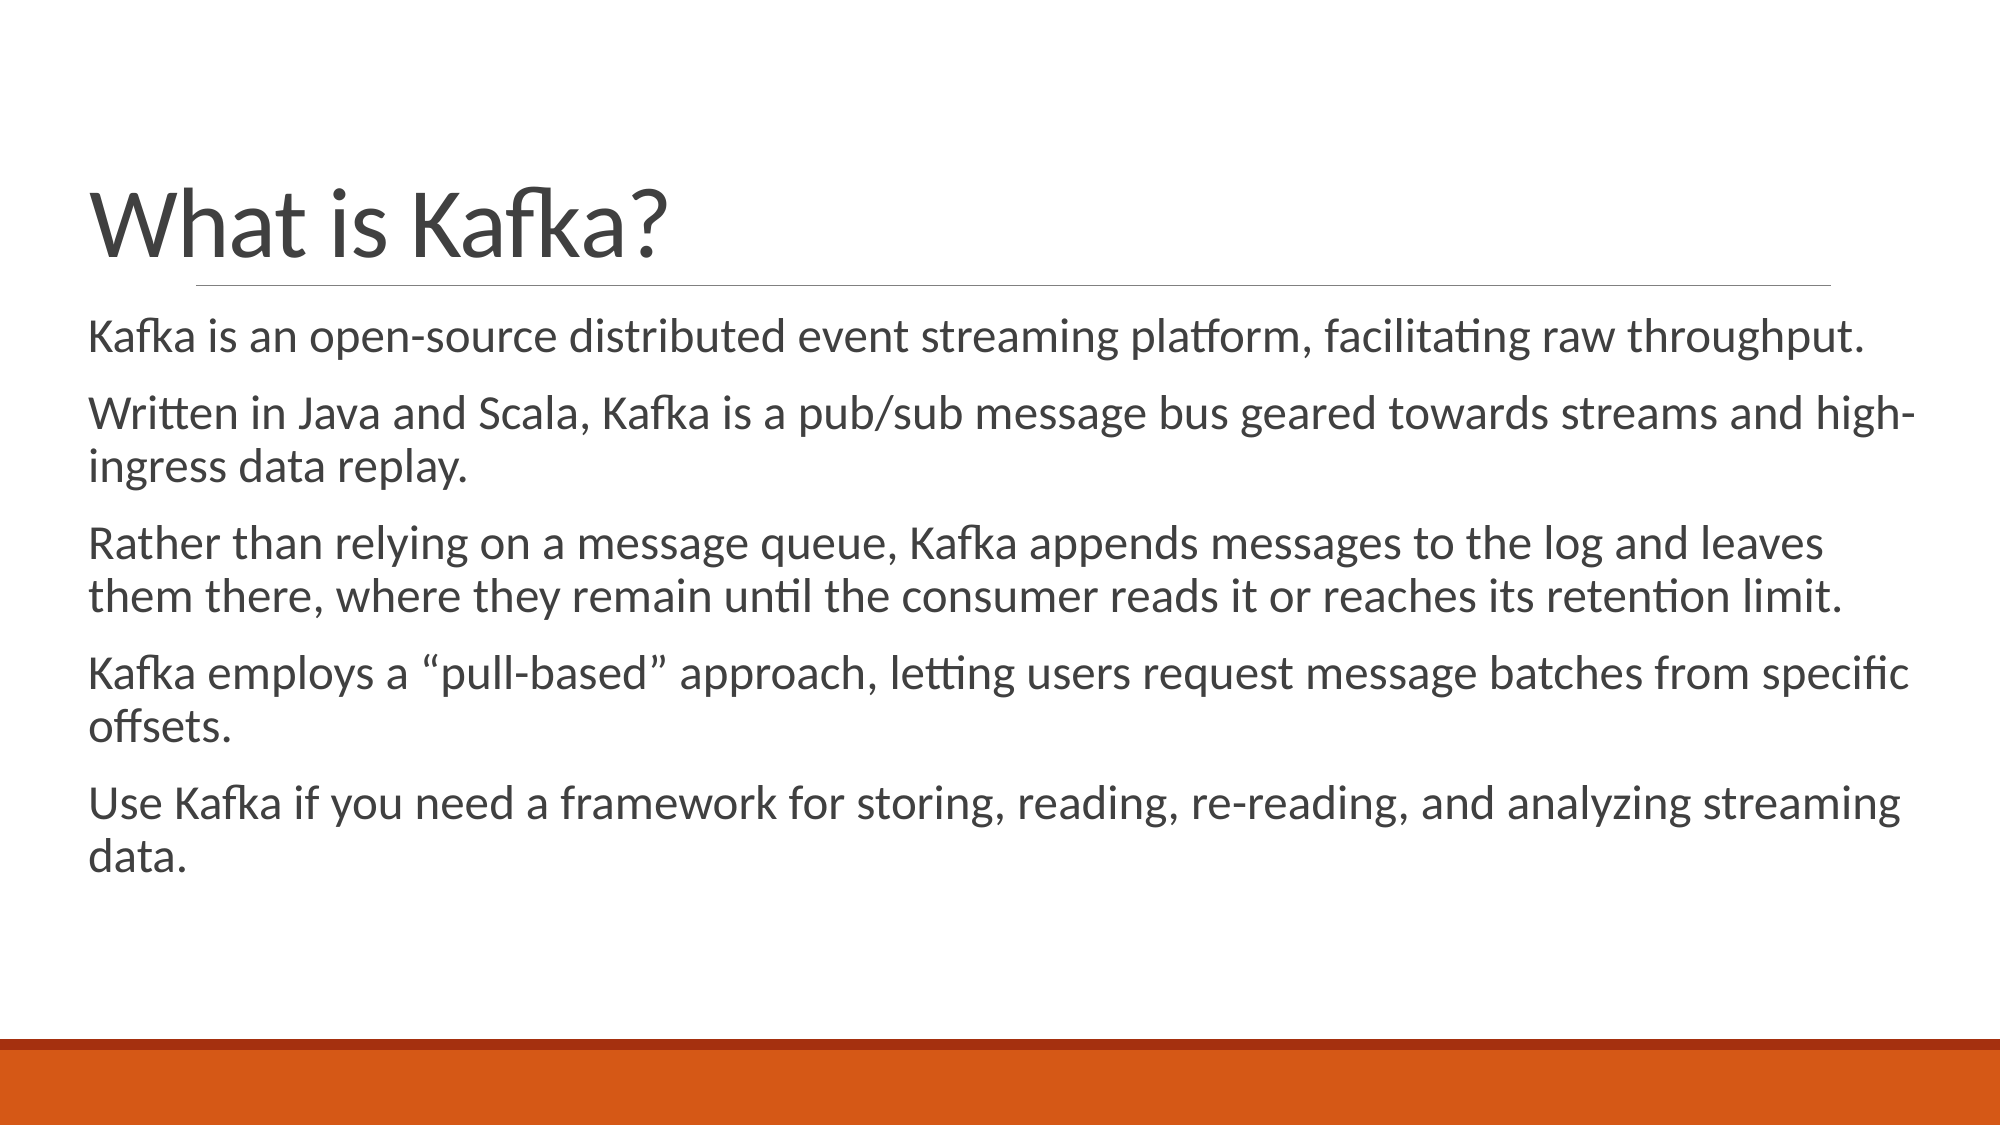

# What is Kafka?
Kafka is an open-source distributed event streaming platform, facilitating raw throughput.
Written in Java and Scala, Kafka is a pub/sub message bus geared towards streams and high-ingress data replay.
Rather than relying on a message queue, Kafka appends messages to the log and leaves them there, where they remain until the consumer reads it or reaches its retention limit.
Kafka employs a “pull-based” approach, letting users request message batches from specific offsets.
Use Kafka if you need a framework for storing, reading, re-reading, and analyzing streaming data.